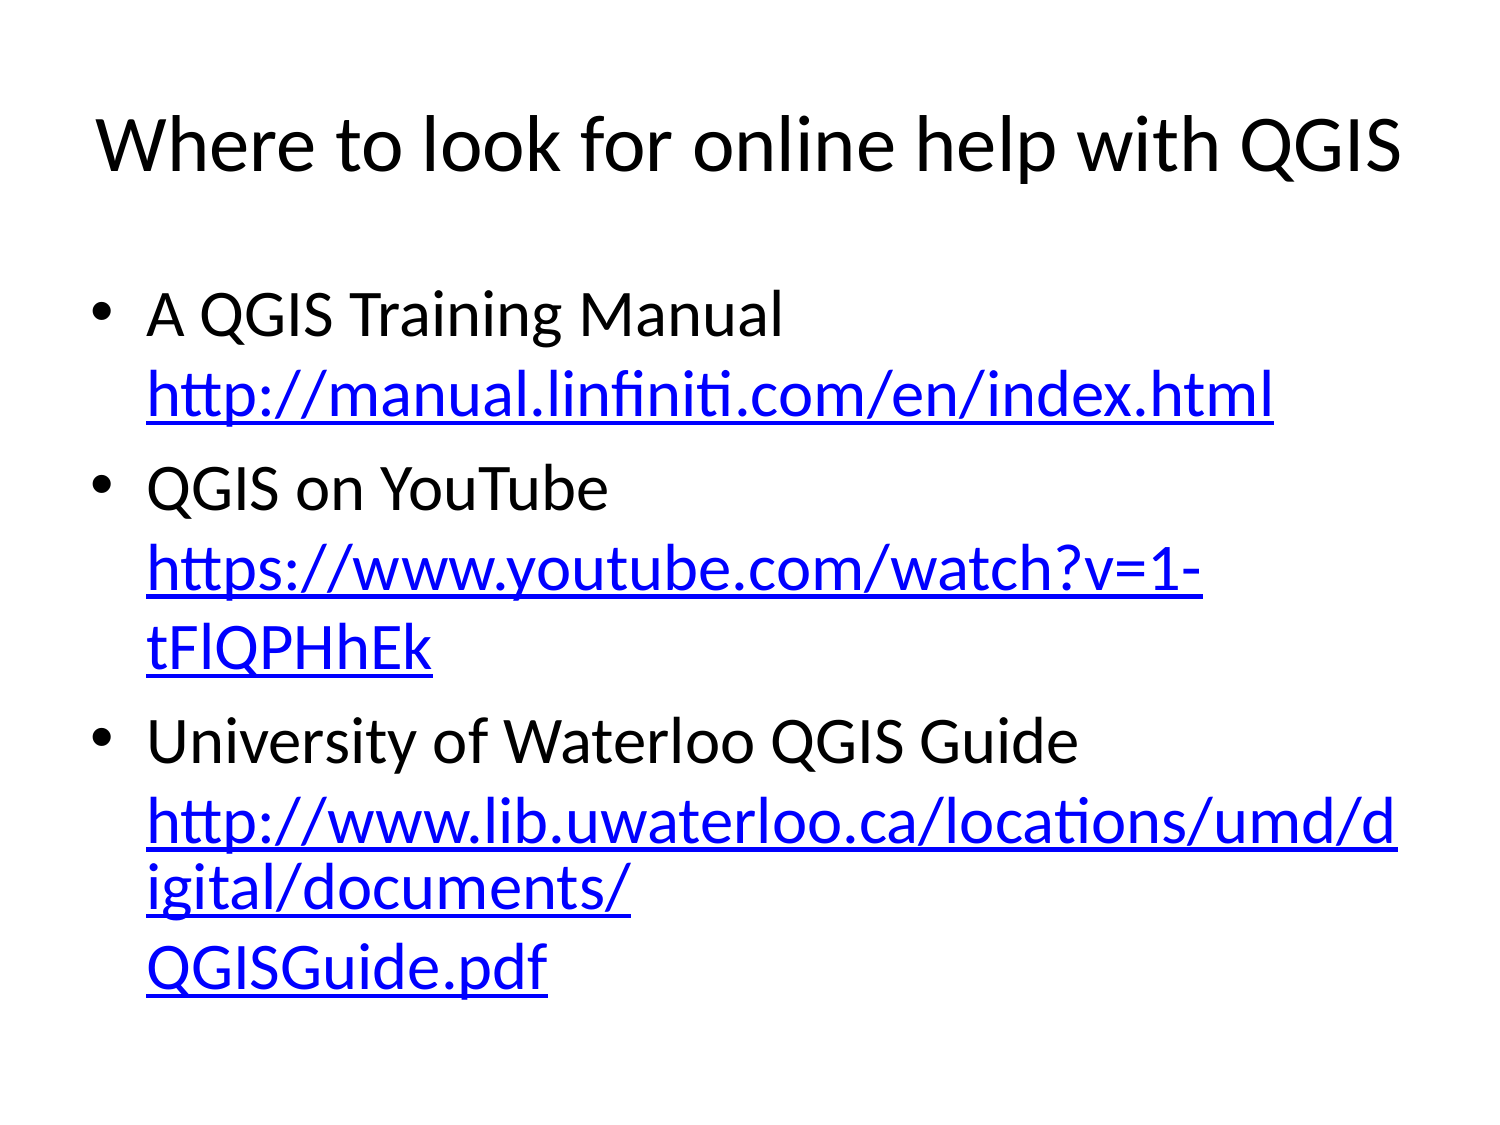

# Where to look for online help with QGIS
A QGIS Training Manual http://manual.linfiniti.com/en/index.html
QGIS on YouTube https://www.youtube.com/watch?v=1-tFlQPHhEk
University of Waterloo QGIS Guide http://www.lib.uwaterloo.ca/locations/umd/digital/documents/QGISGuide.pdf